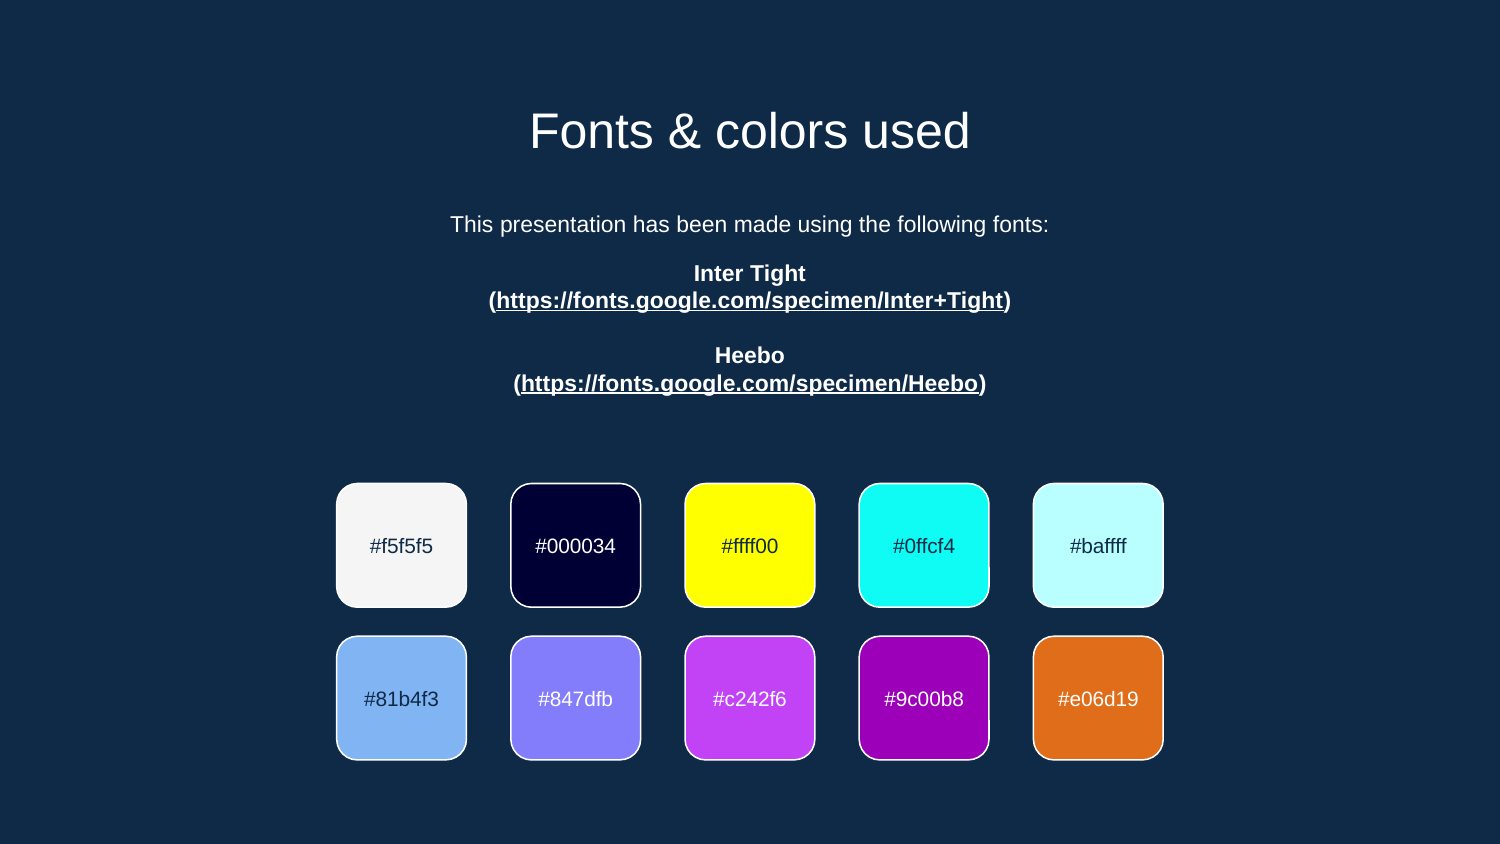

# Fonts & colors used
This presentation has been made using the following fonts:
Inter Tight
(https://fonts.google.com/specimen/Inter+Tight)

Heebo
(https://fonts.google.com/specimen/Heebo)

#f5f5f5
#000034
#ffff00
#0ffcf4
#baffff

#81b4f3
#847dfb
#c242f6
#9c00b8
#e06d19